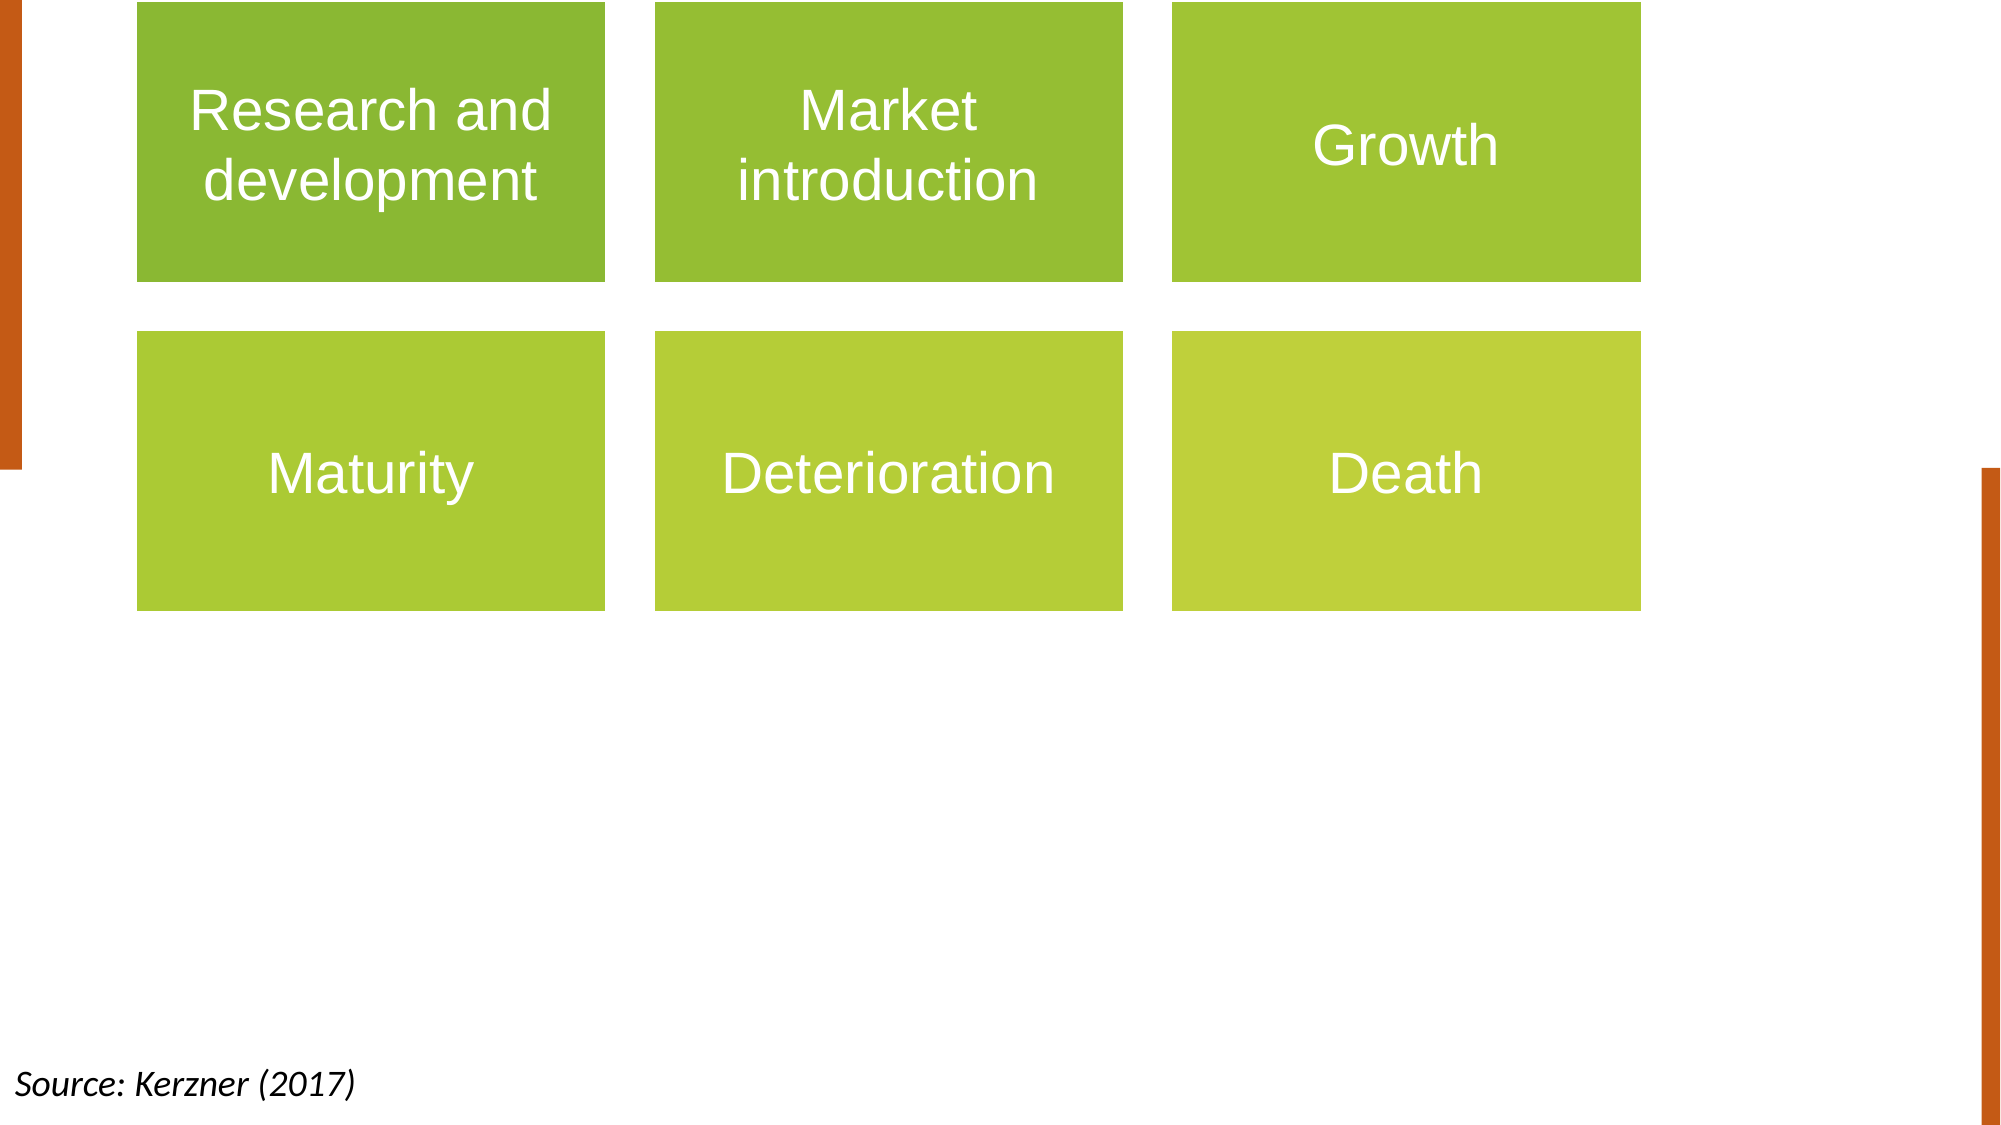

# Project life cycles
Research and development
Market introduction
Growth
Maturity
Deterioration
Death
24
Source: Kerzner (2017)